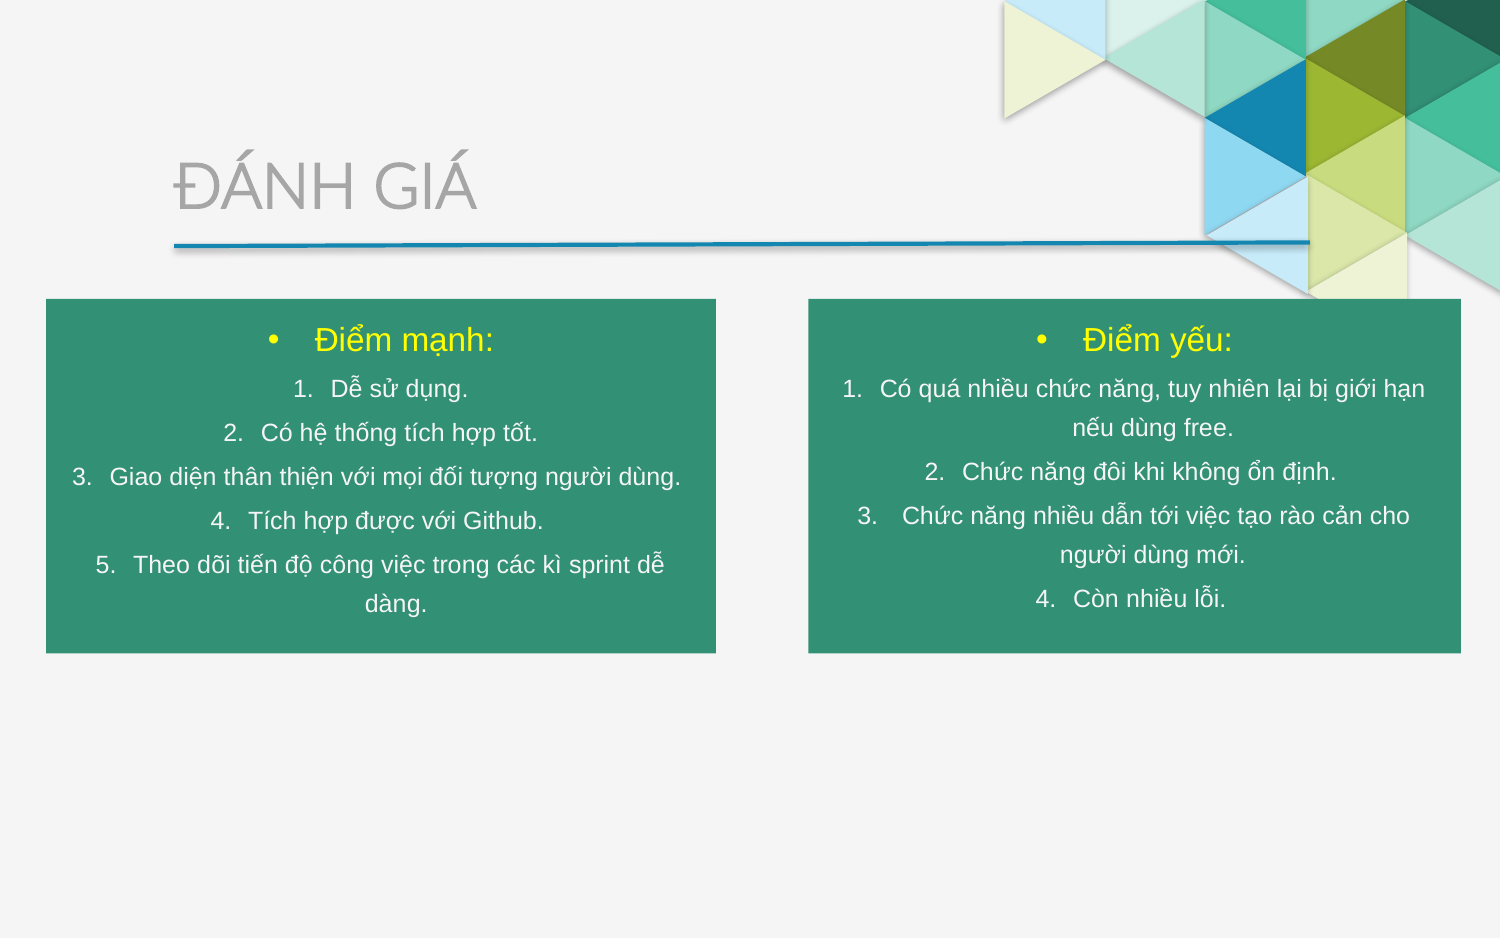

ĐÁNH GIÁ
Điểm yếu:
Có quá nhiều chức năng, tuy nhiên lại bị giới hạn nếu dùng free.
Chức năng đôi khi không ổn định.
 Chức năng nhiều dẫn tới việc tạo rào cản cho người dùng mới.
Còn nhiều lỗi.

Điểm mạnh:
Dễ sử dụng.
Có hệ thống tích hợp tốt.
Giao diện thân thiện với mọi đối tượng người dùng.
Tích hợp được với Github.
Theo dõi tiến độ công việc trong các kì sprint dễ dàng.